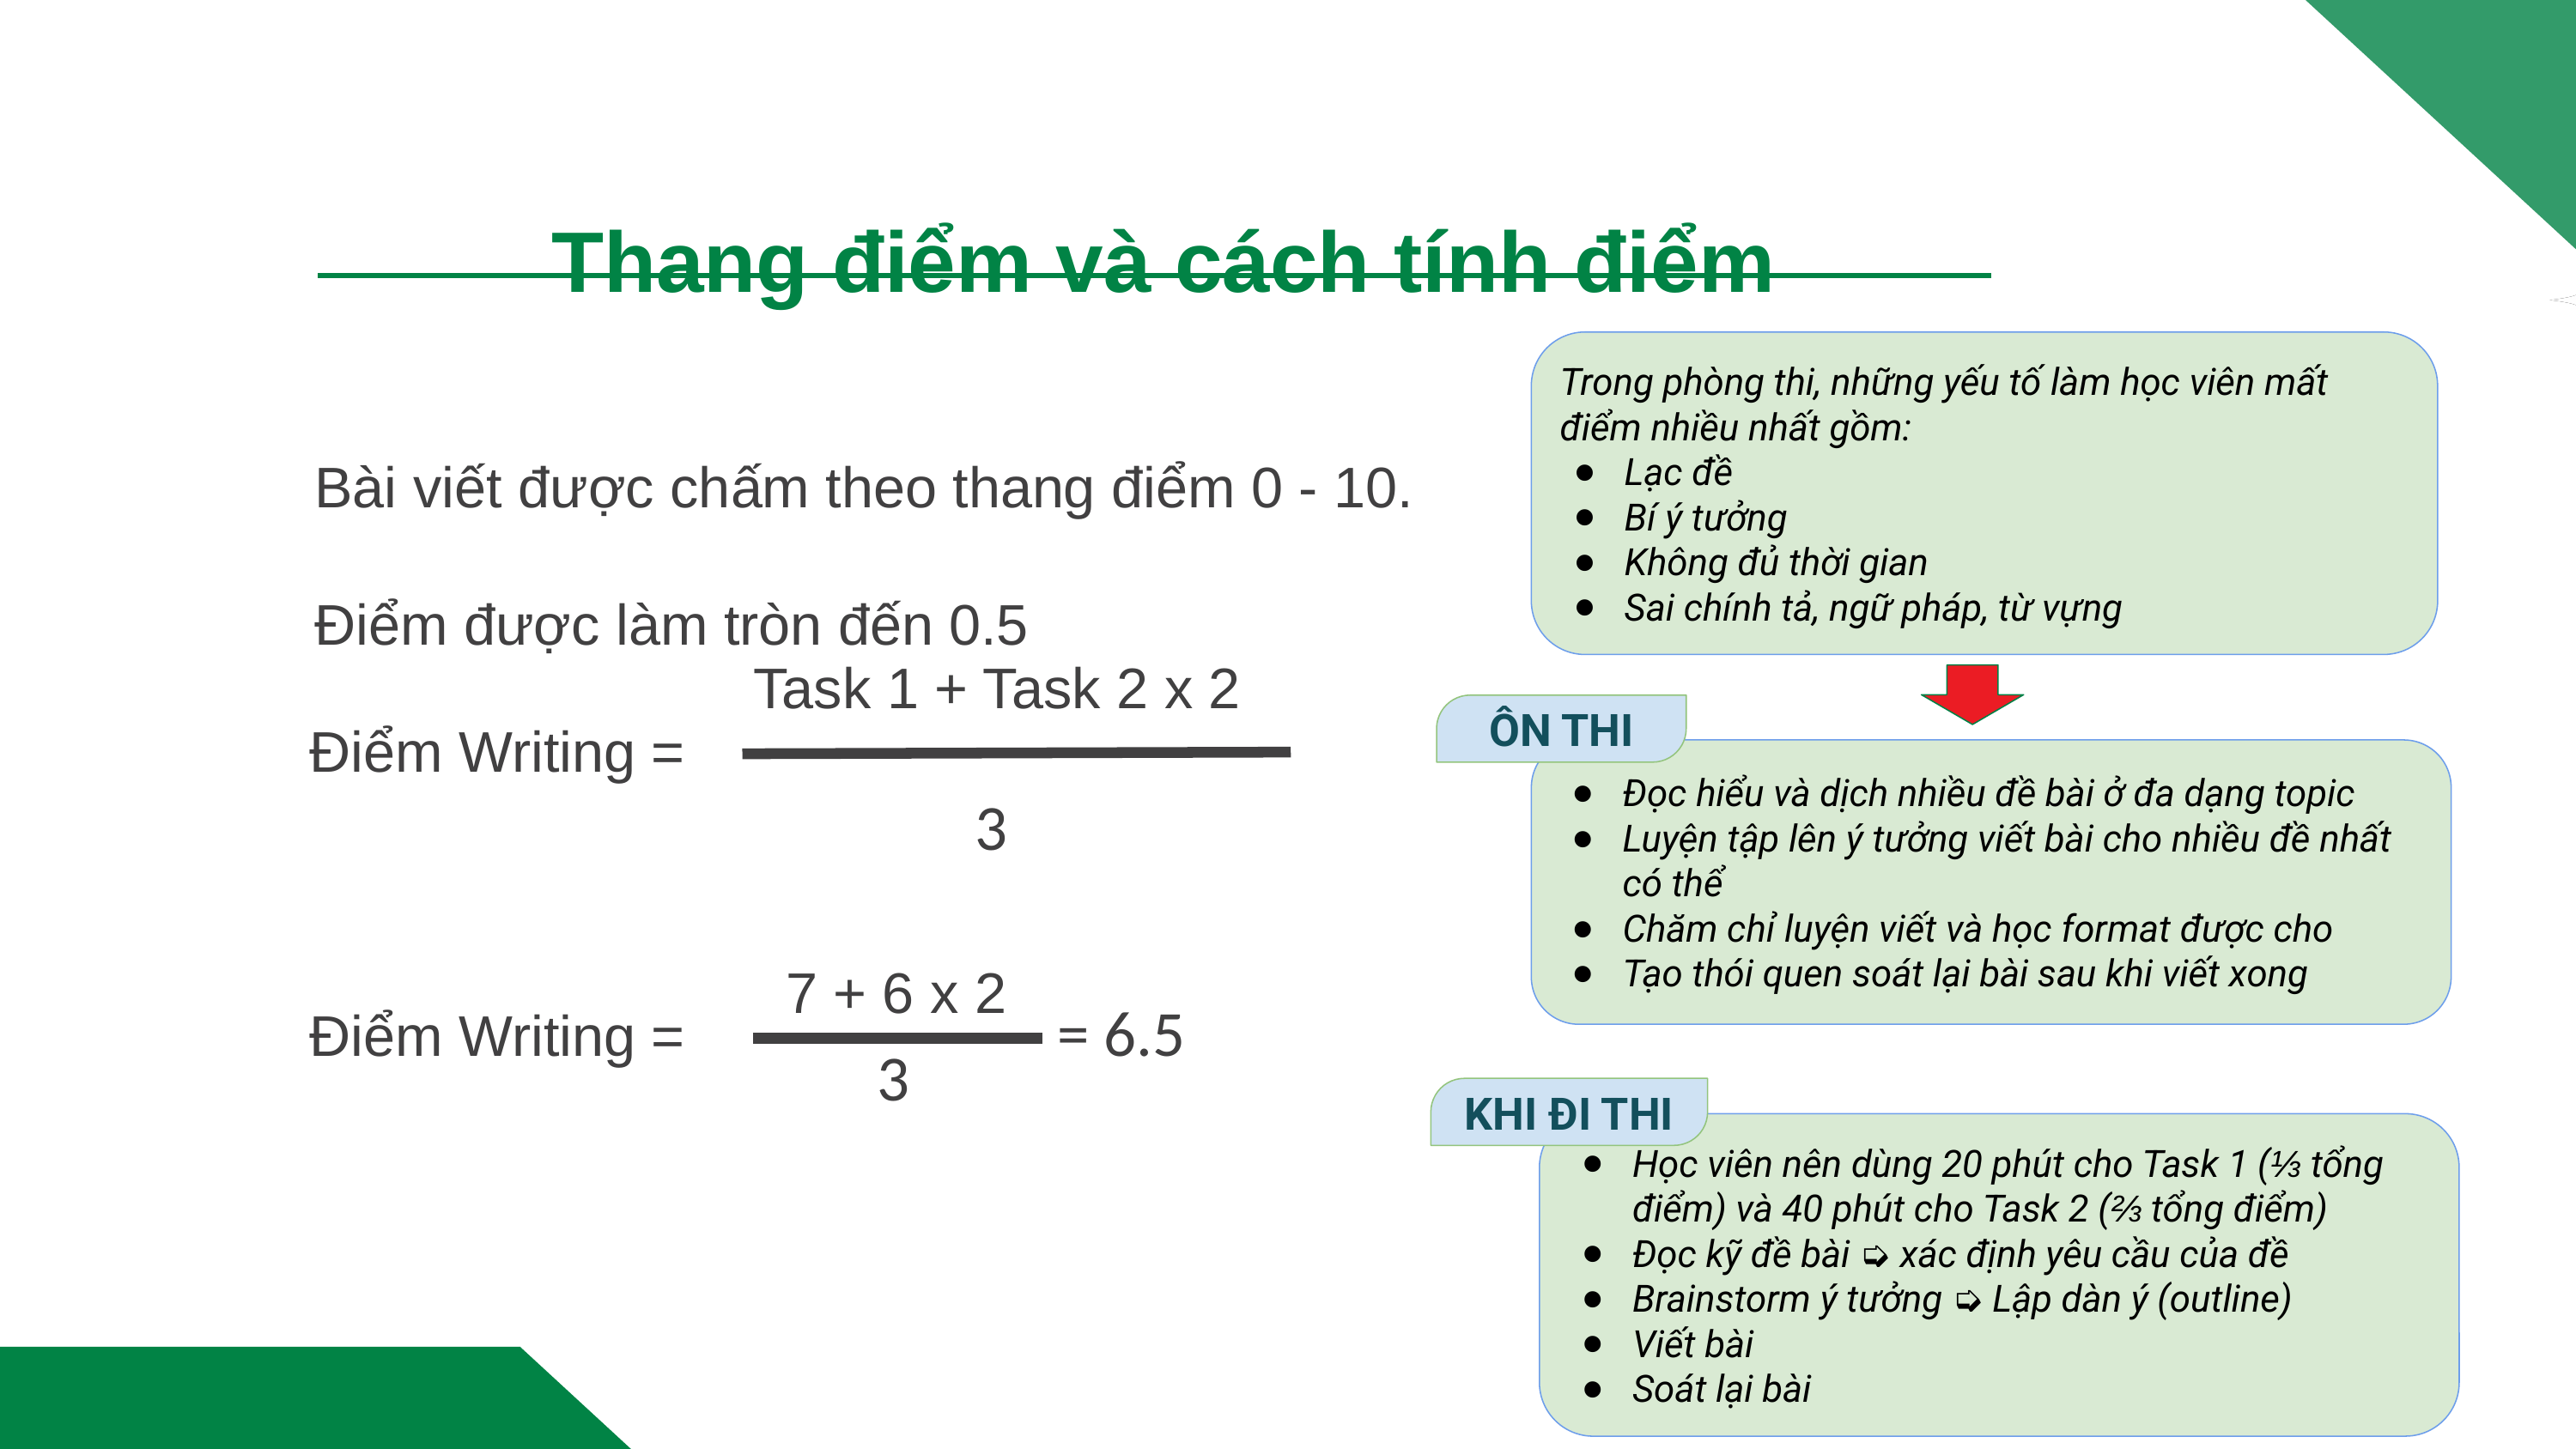

Thang điểm và cách tính điểm

Trong phòng thi, những yếu tố làm học viên mất điểm nhiều nhất gồm:
Lạc đề
Bí ý tưởng
Không đủ thời gian
Sai chính tả, ngữ pháp, từ vựng
Bài viết được chấm theo thang điểm 0 - 10.
Điểm được làm tròn đến 0.5
Task 1 + Task 2 x 2
Điểm Writing =
3

ÔN THI
Đọc hiểu và dịch nhiều đề bài ở đa dạng topic
Luyện tập lên ý tưởng viết bài cho nhiều đề nhất có thể
Chăm chỉ luyện viết và học format được cho
Tạo thói quen soát lại bài sau khi viết xong
7 + 6 x 2
Điểm Writing =
3
= 6.5
KHI ĐI THI
Học viên nên dùng 20 phút cho Task 1 (⅓ tổng điểm) và 40 phút cho Task 2 (⅔ tổng điểm)
Đọc kỹ đề bài ➭ xác định yêu cầu của đề
Brainstorm ý tưởng ➭ Lập dàn ý (outline)
Viết bài
Soát lại bài